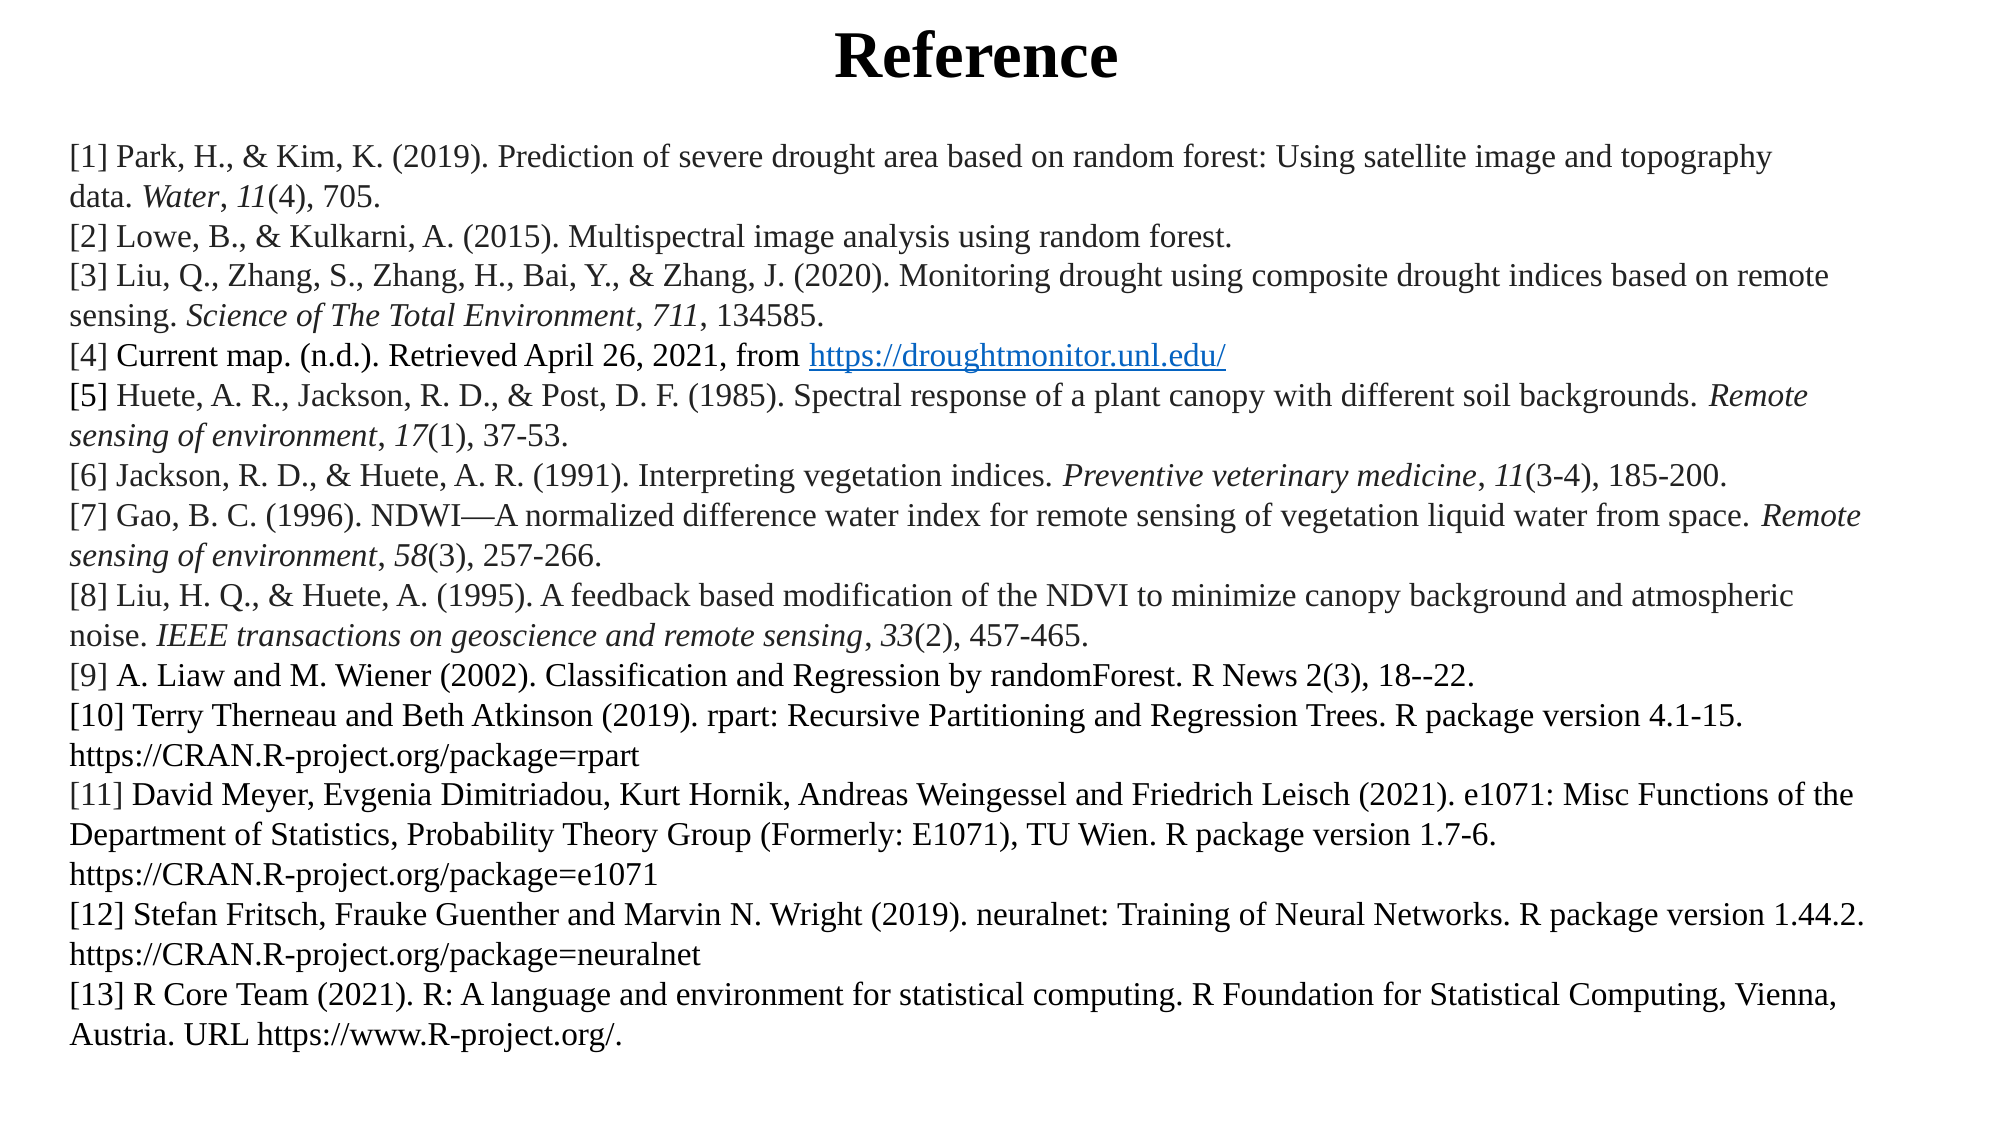

# Reference
[1] Park, H., & Kim, K. (2019). Prediction of severe drought area based on random forest: Using satellite image and topography data. Water, 11(4), 705.
[2] Lowe, B., & Kulkarni, A. (2015). Multispectral image analysis using random forest.
[3] Liu, Q., Zhang, S., Zhang, H., Bai, Y., & Zhang, J. (2020). Monitoring drought using composite drought indices based on remote sensing. Science of The Total Environment, 711, 134585.
[4] Current map. (n.d.). Retrieved April 26, 2021, from https://droughtmonitor.unl.edu/
[5] Huete, A. R., Jackson, R. D., & Post, D. F. (1985). Spectral response of a plant canopy with different soil backgrounds. Remote sensing of environment, 17(1), 37-53.
[6] Jackson, R. D., & Huete, A. R. (1991). Interpreting vegetation indices. Preventive veterinary medicine, 11(3-4), 185-200.
[7] Gao, B. C. (1996). NDWI—A normalized difference water index for remote sensing of vegetation liquid water from space. Remote sensing of environment, 58(3), 257-266.
[8] Liu, H. Q., & Huete, A. (1995). A feedback based modification of the NDVI to minimize canopy background and atmospheric noise. IEEE transactions on geoscience and remote sensing, 33(2), 457-465.
[9] A. Liaw and M. Wiener (2002). Classification and Regression by randomForest. R News 2(3), 18--22.
[10] Terry Therneau and Beth Atkinson (2019). rpart: Recursive Partitioning and Regression Trees. R package version 4.1-15. https://CRAN.R-project.org/package=rpart
[11] David Meyer, Evgenia Dimitriadou, Kurt Hornik, Andreas Weingessel and Friedrich Leisch (2021). e1071: Misc Functions of the Department of Statistics, Probability Theory Group (Formerly: E1071), TU Wien. R package version 1.7-6. https://CRAN.R-project.org/package=e1071
[12] Stefan Fritsch, Frauke Guenther and Marvin N. Wright (2019). neuralnet: Training of Neural Networks. R package version 1.44.2. https://CRAN.R-project.org/package=neuralnet
[13] R Core Team (2021). R: A language and environment for statistical computing. R Foundation for Statistical Computing, Vienna, Austria. URL https://www.R-project.org/.